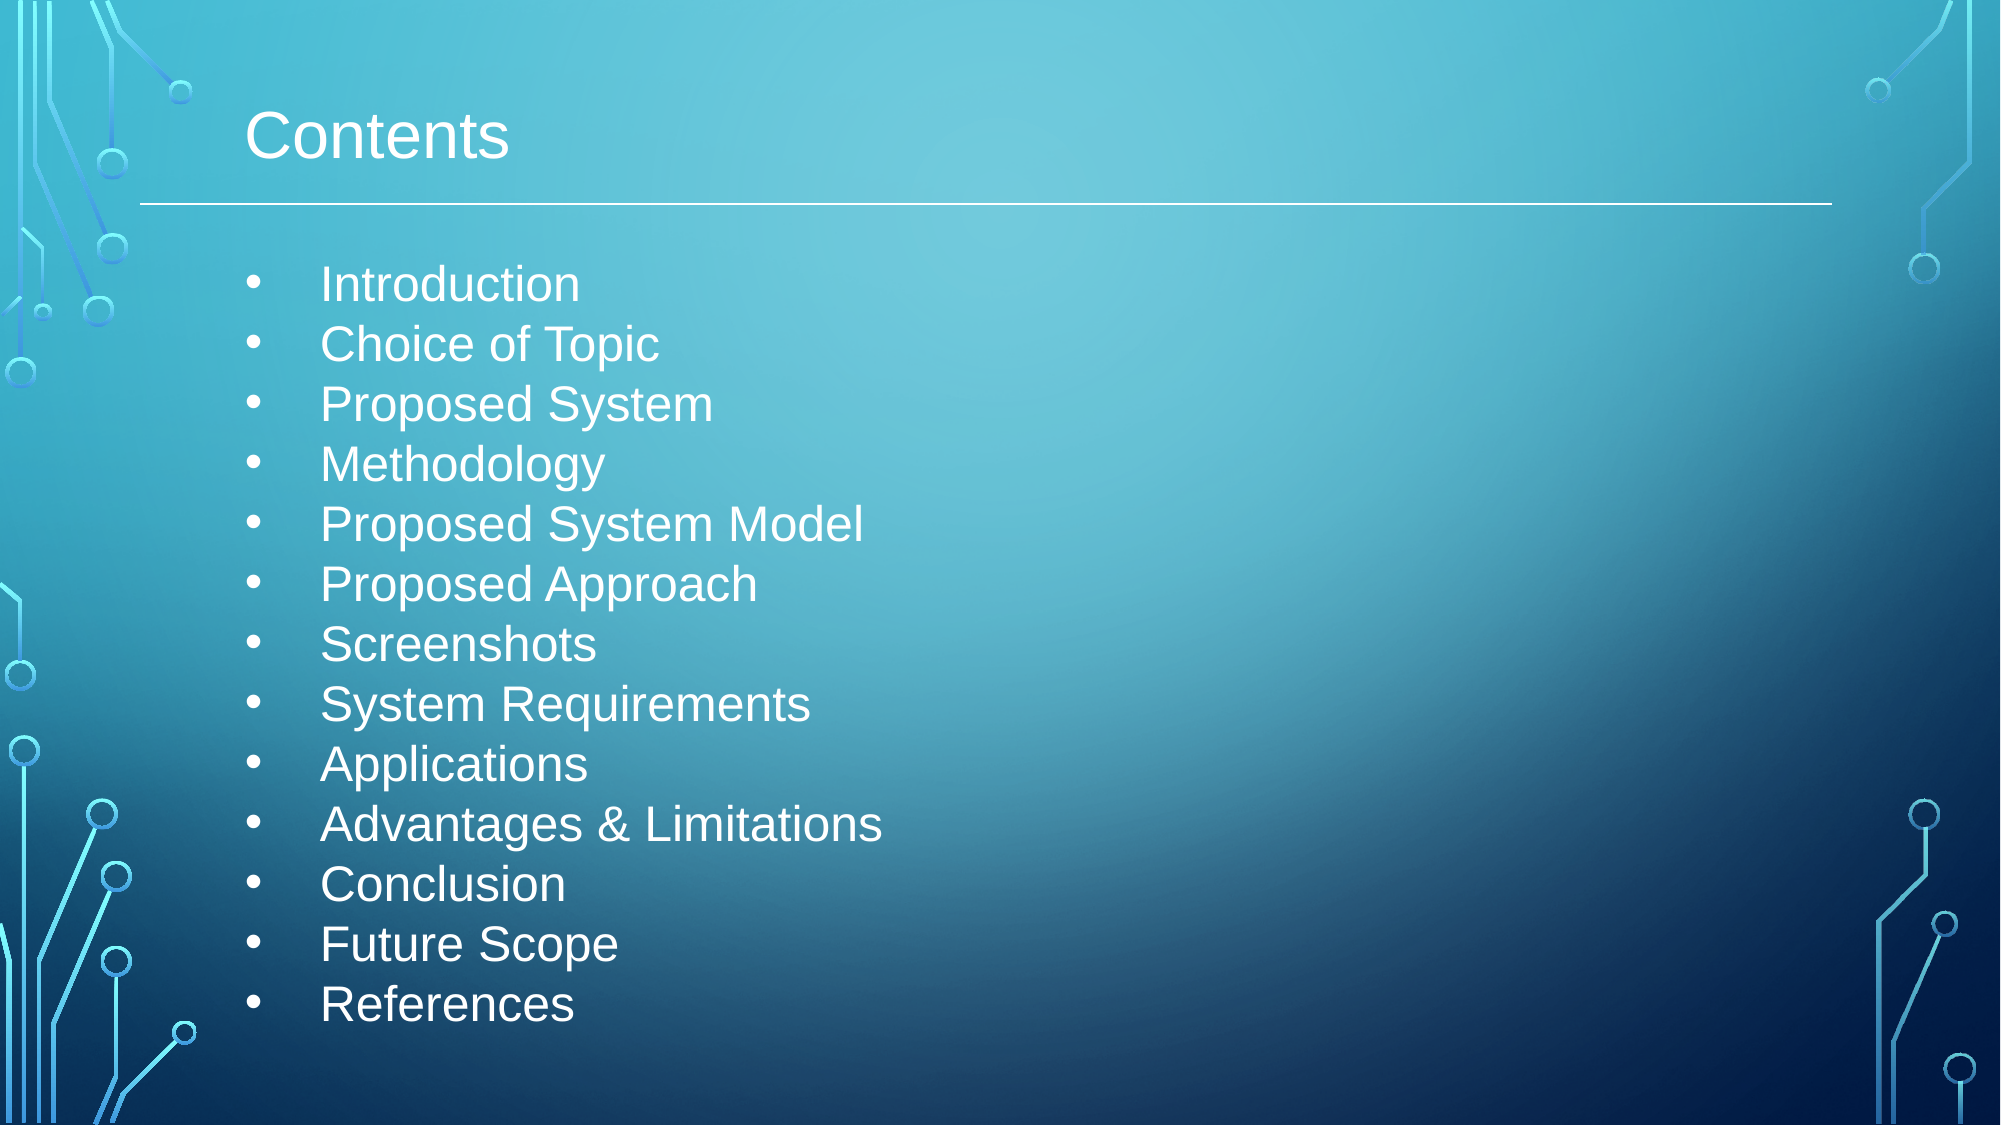

Contents

Introduction
Choice of Topic
Proposed System
Methodology
Proposed System Model
Proposed Approach
Screenshots
System Requirements
Applications
Advantages & Limitations
Conclusion
Future Scope
References